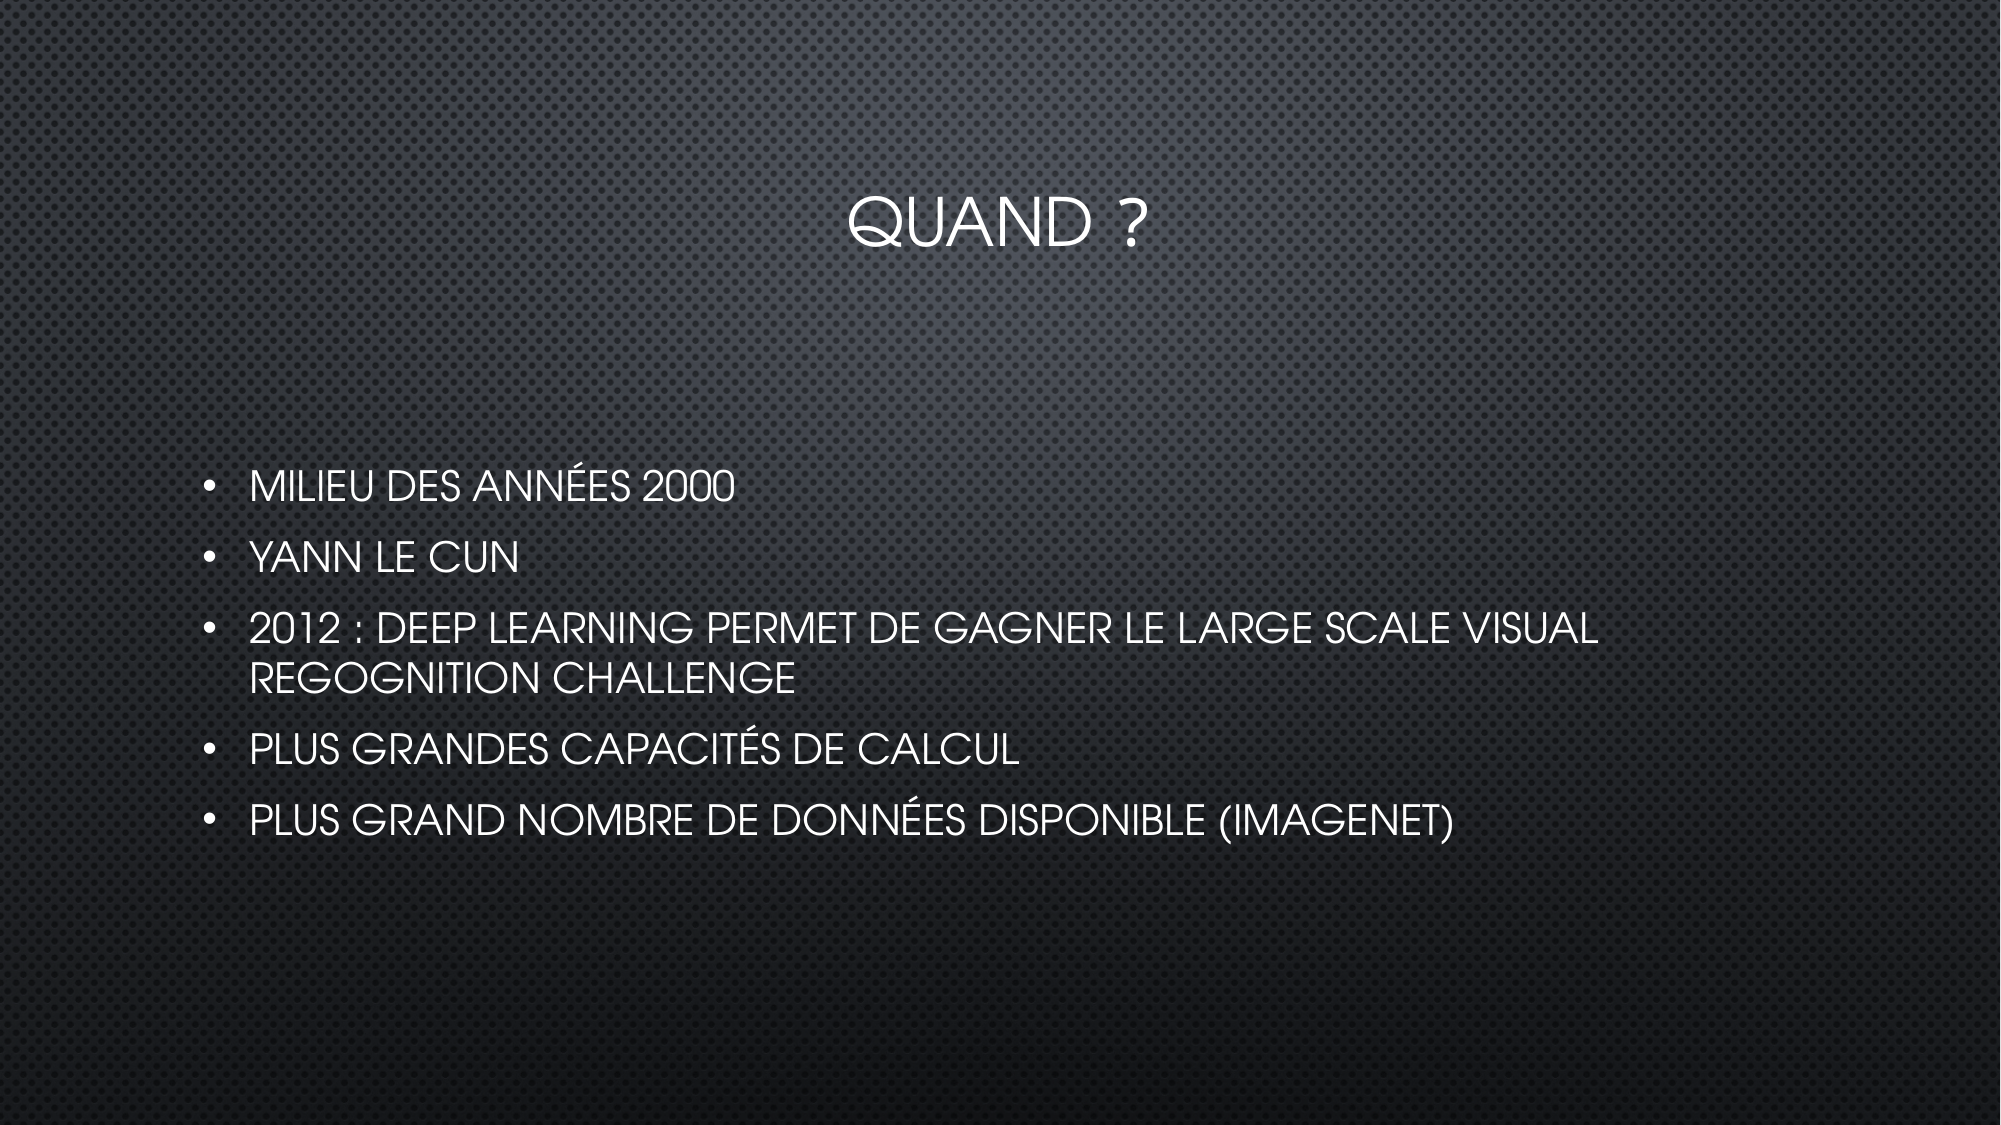

# Quand ?
Milieu des années 2000
Yann Le Cun
2012 : Deep Learning permet de gagner le Large Scale Visual Regognition Challenge
Plus grandes capacités de calcul
Plus grand nombre de données disponible (imagenet)